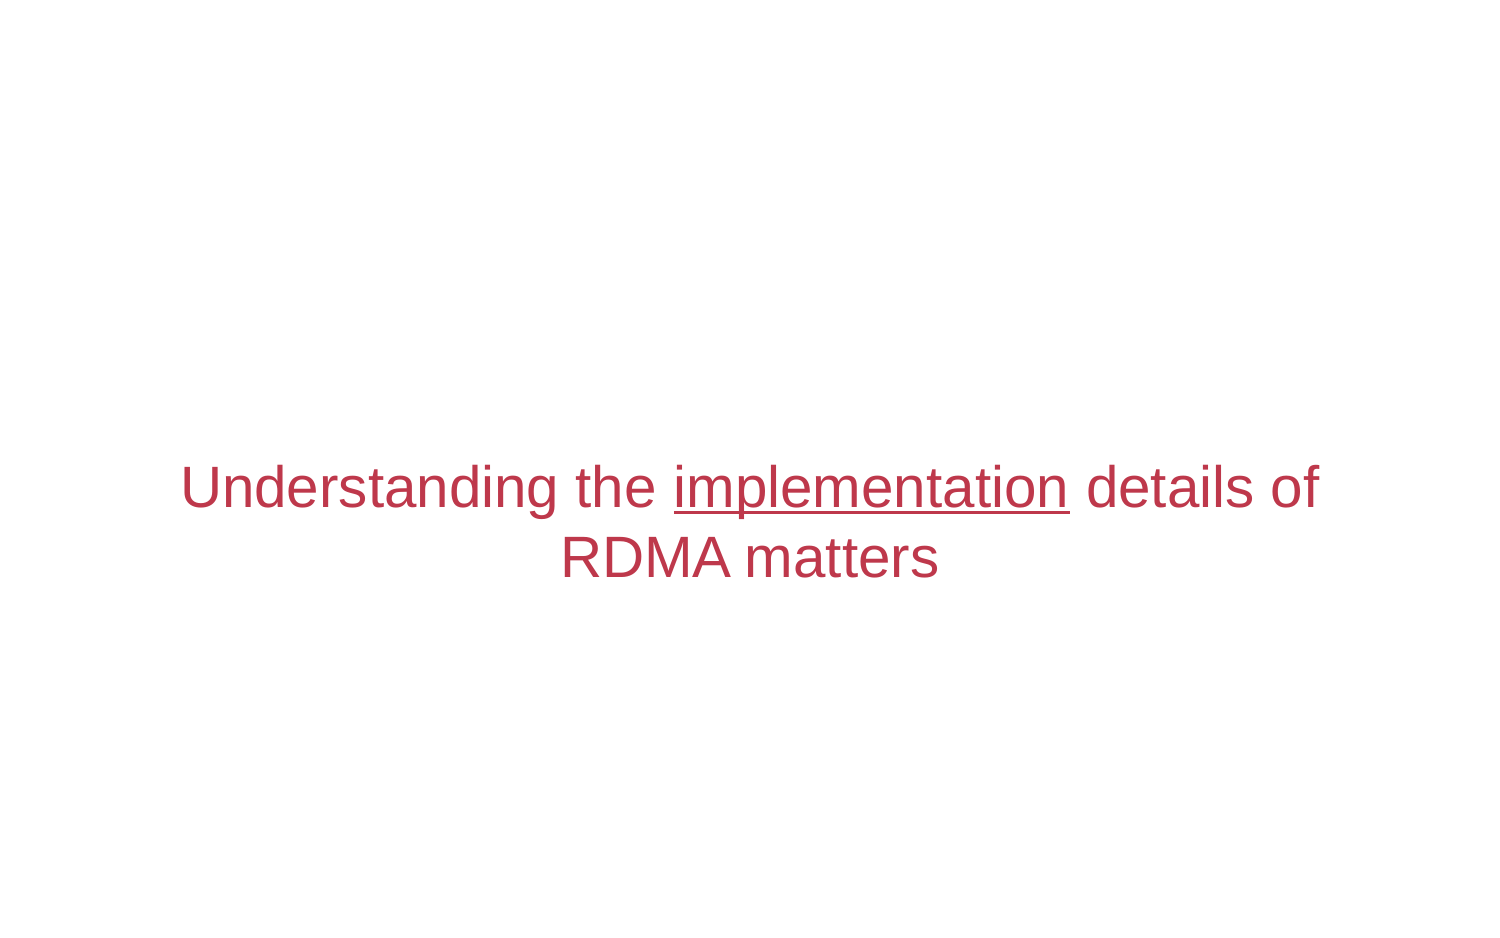

#
Understanding the implementation details of RDMA matters